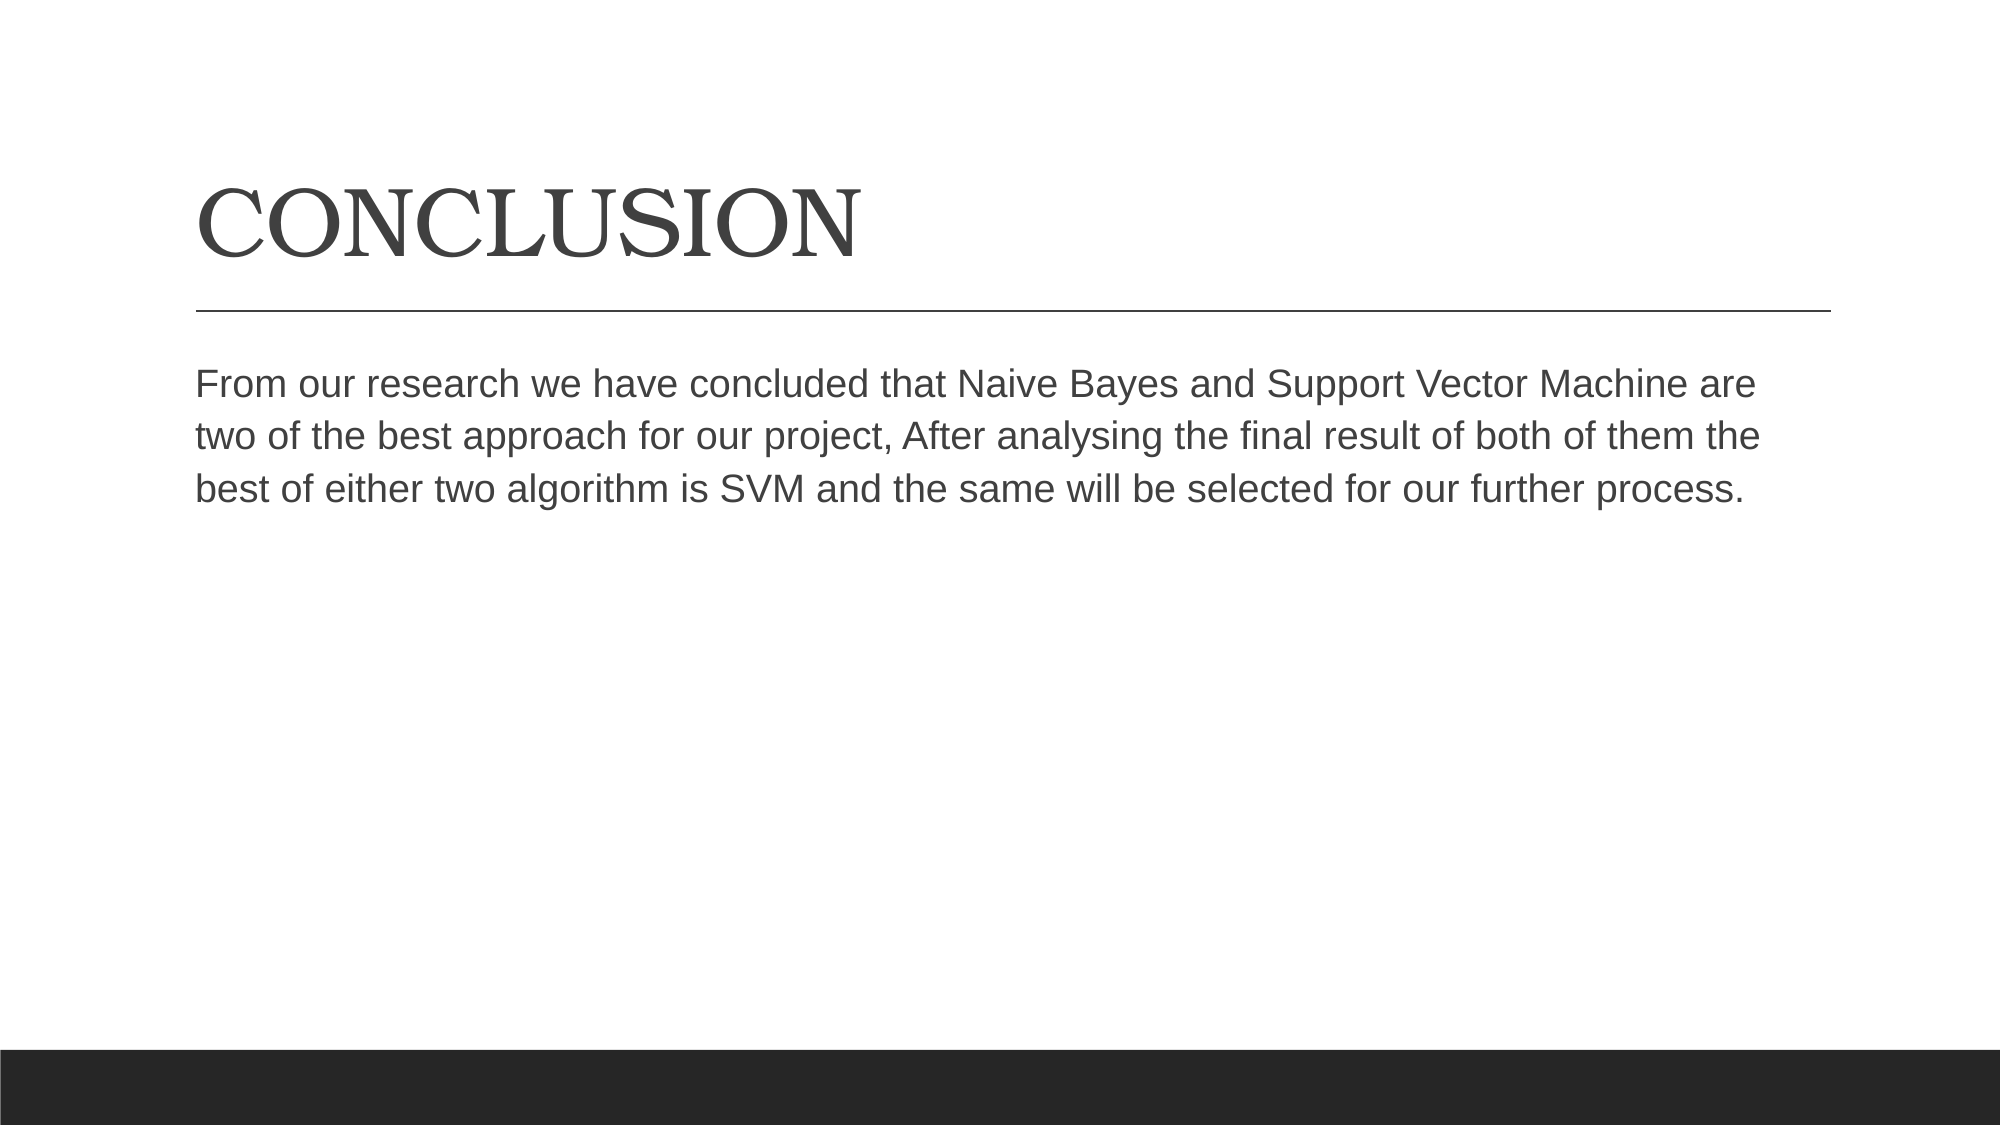

# CONCLUSION
From our research we have concluded that Naive Bayes and Support Vector Machine are two of the best approach for our project, After analysing the final result of both of them the best of either two algorithm is SVM and the same will be selected for our further process.